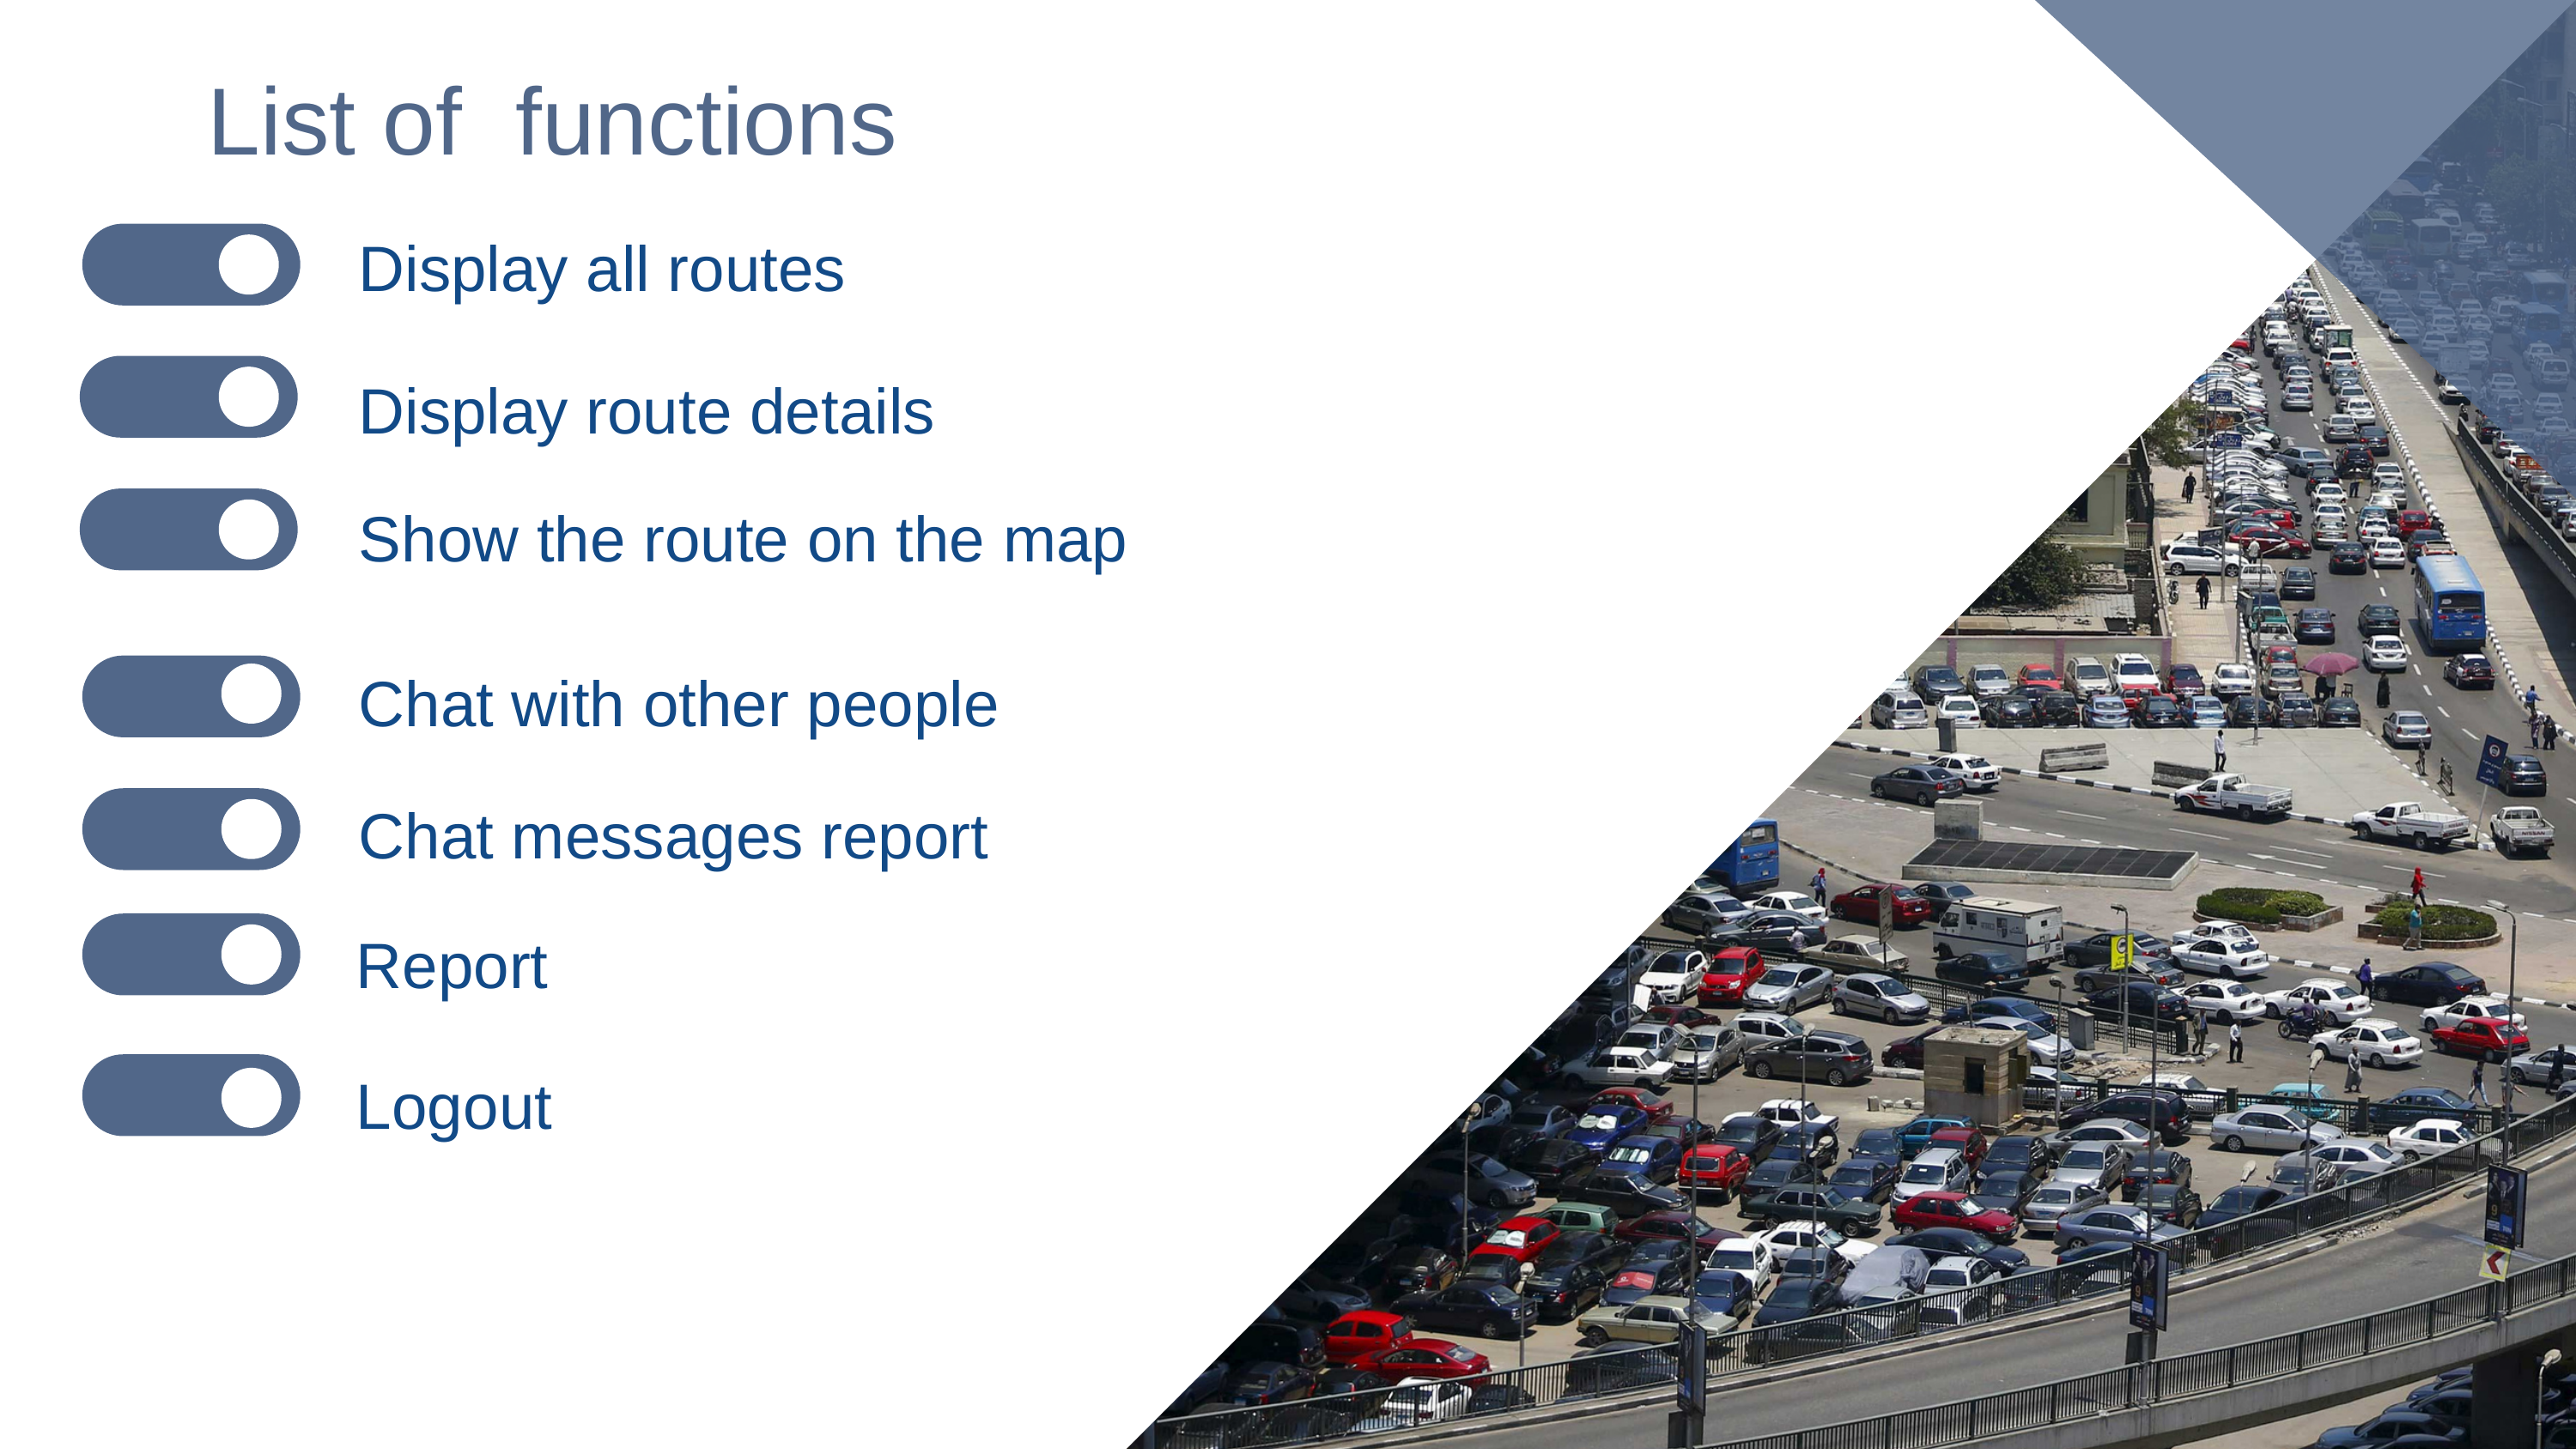

List of  functions
Display all routes

Display route details

Show the route on the map

Chat with other people

Chat messages report

Report

Logout